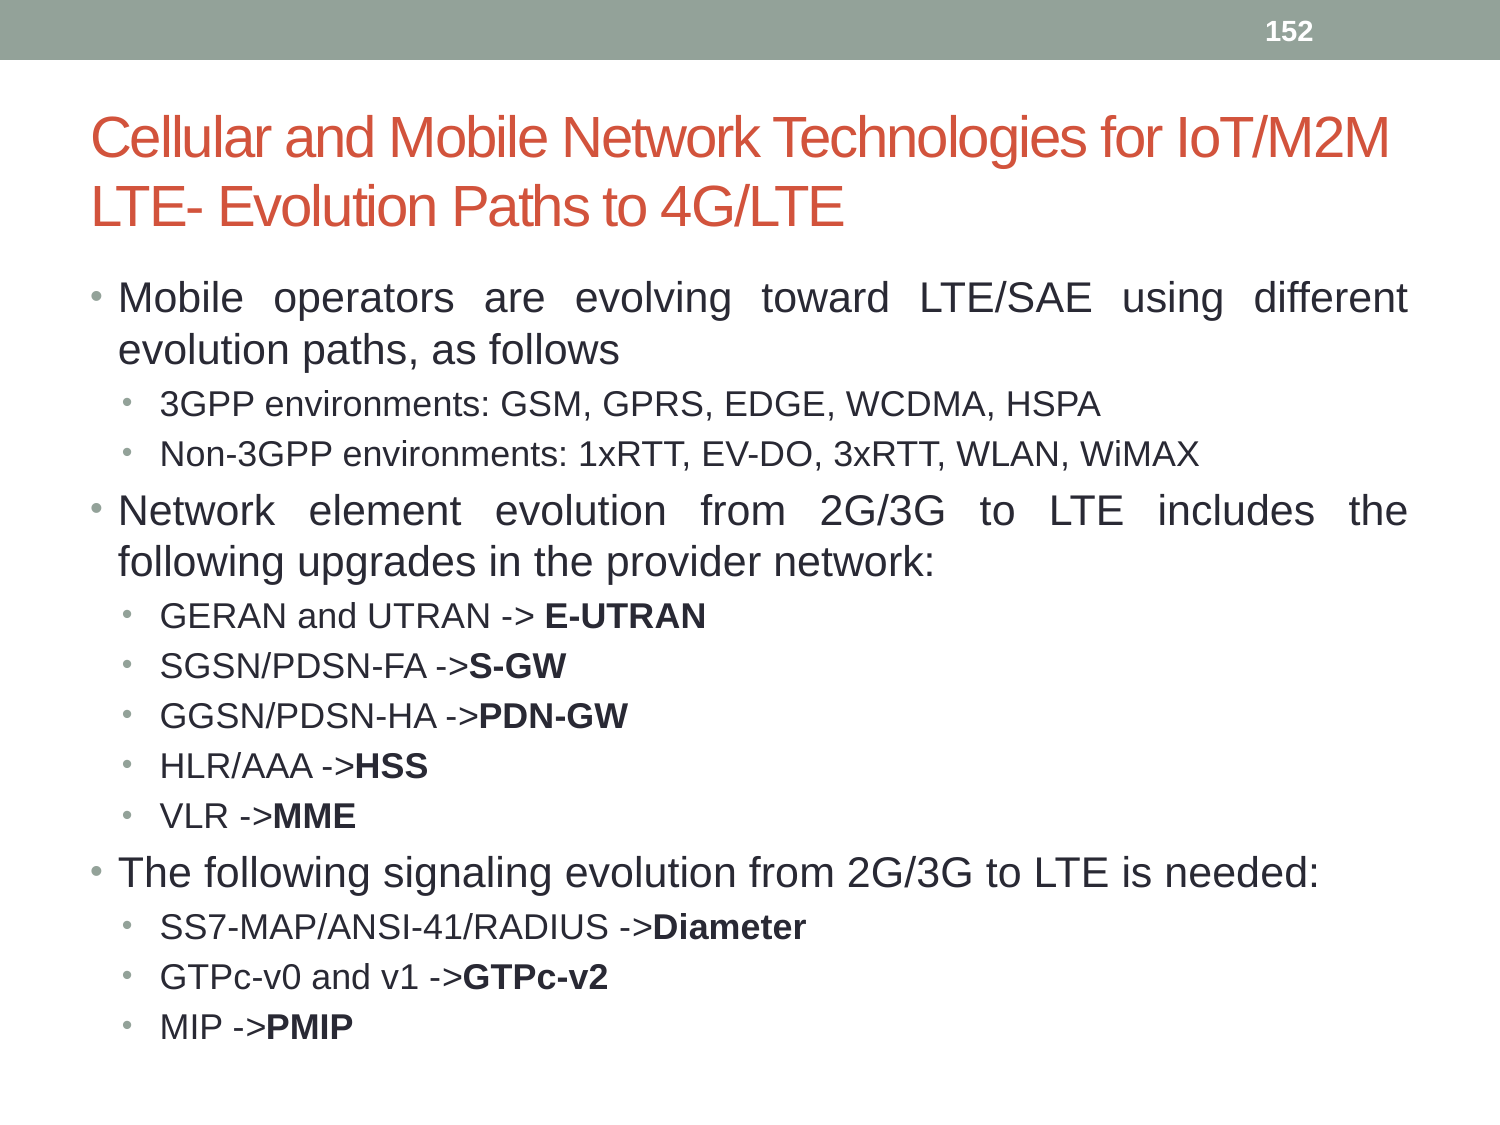

152
# Cellular and Mobile Network Technologies for IoT/M2M LTE- Evolution Paths to 4G/LTE
Mobile operators are evolving toward LTE/SAE using different evolution paths, as follows
3GPP environments: GSM, GPRS, EDGE, WCDMA, HSPA
Non-3GPP environments: 1xRTT, EV-DO, 3xRTT, WLAN, WiMAX
Network element evolution from 2G/3G to LTE includes the following upgrades in the provider network:
GERAN and UTRAN -> E-UTRAN
SGSN/PDSN-FA ->S-GW
GGSN/PDSN-HA ->PDN-GW
HLR/AAA ->HSS
VLR ->MME
The following signaling evolution from 2G/3G to LTE is needed:
SS7-MAP/ANSI-41/RADIUS ->Diameter
GTPc-v0 and v1 ->GTPc-v2
MIP ->PMIP